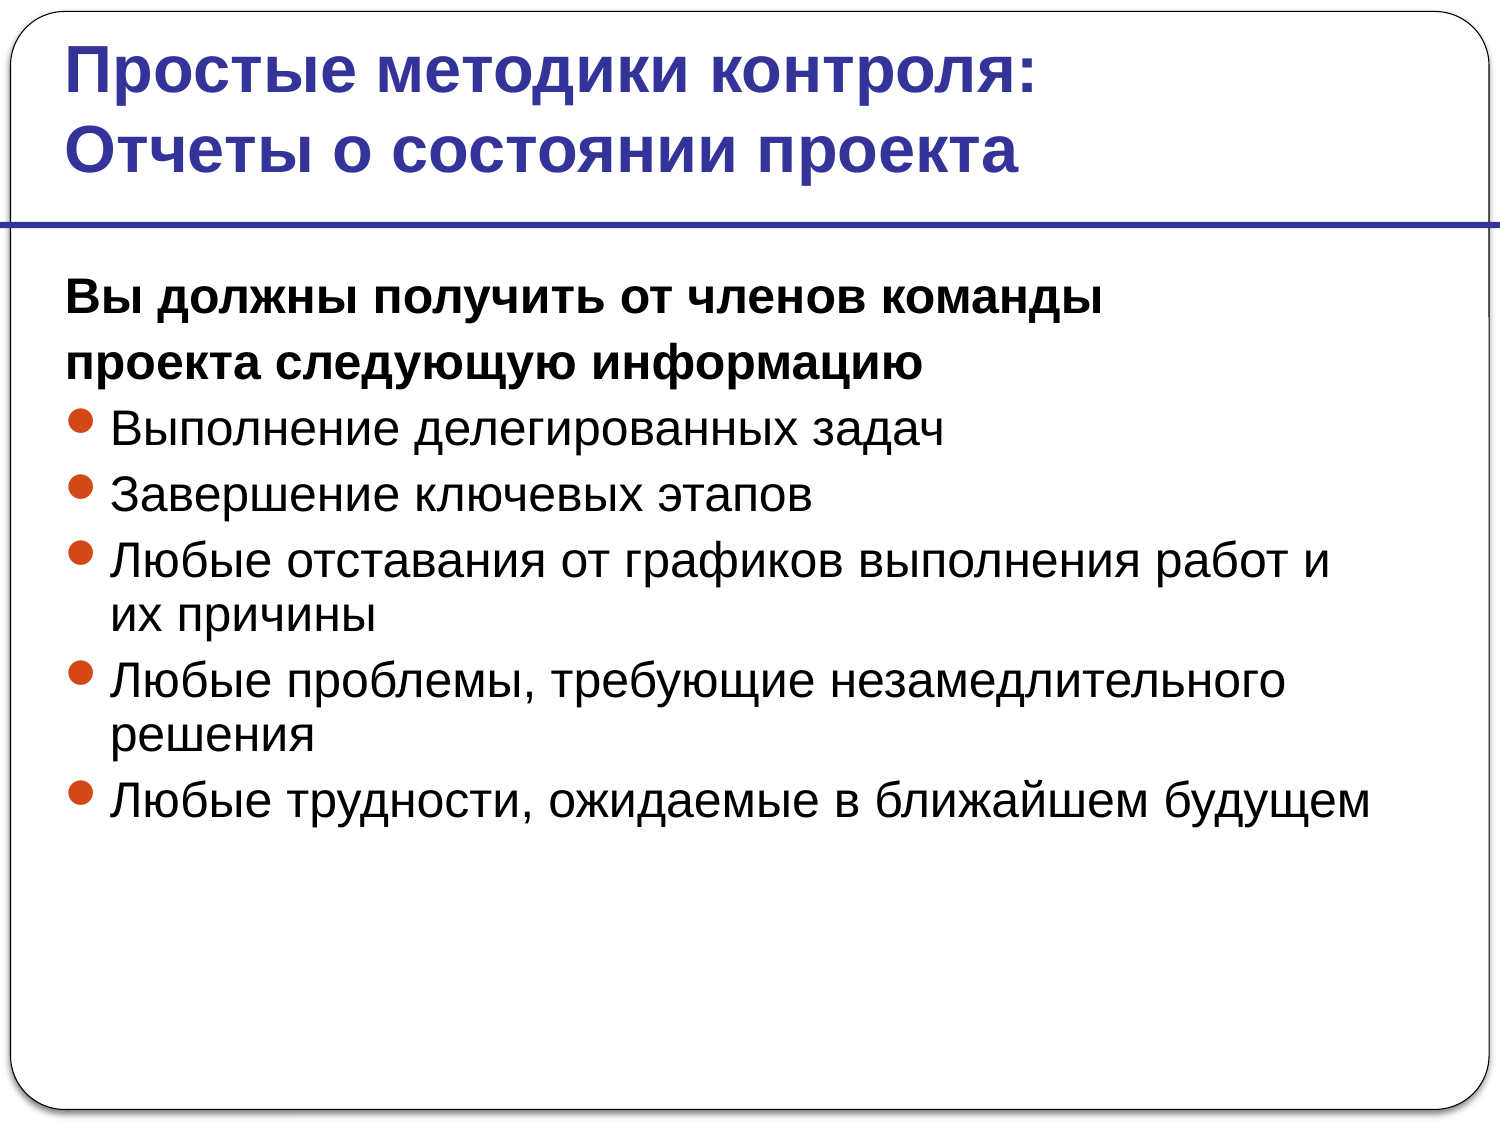

Простые методики контроля:
Отчеты о состоянии проекта

Вы должны получить от членов команды
проекта следующую информацию
Выполнение делегированных задач
Завершение ключевых этапов
Любые отставания от графиков выполнения работ и их причины
Любые проблемы, требующие незамедлительного решения
Любые трудности, ожидаемые в ближайшем будущем